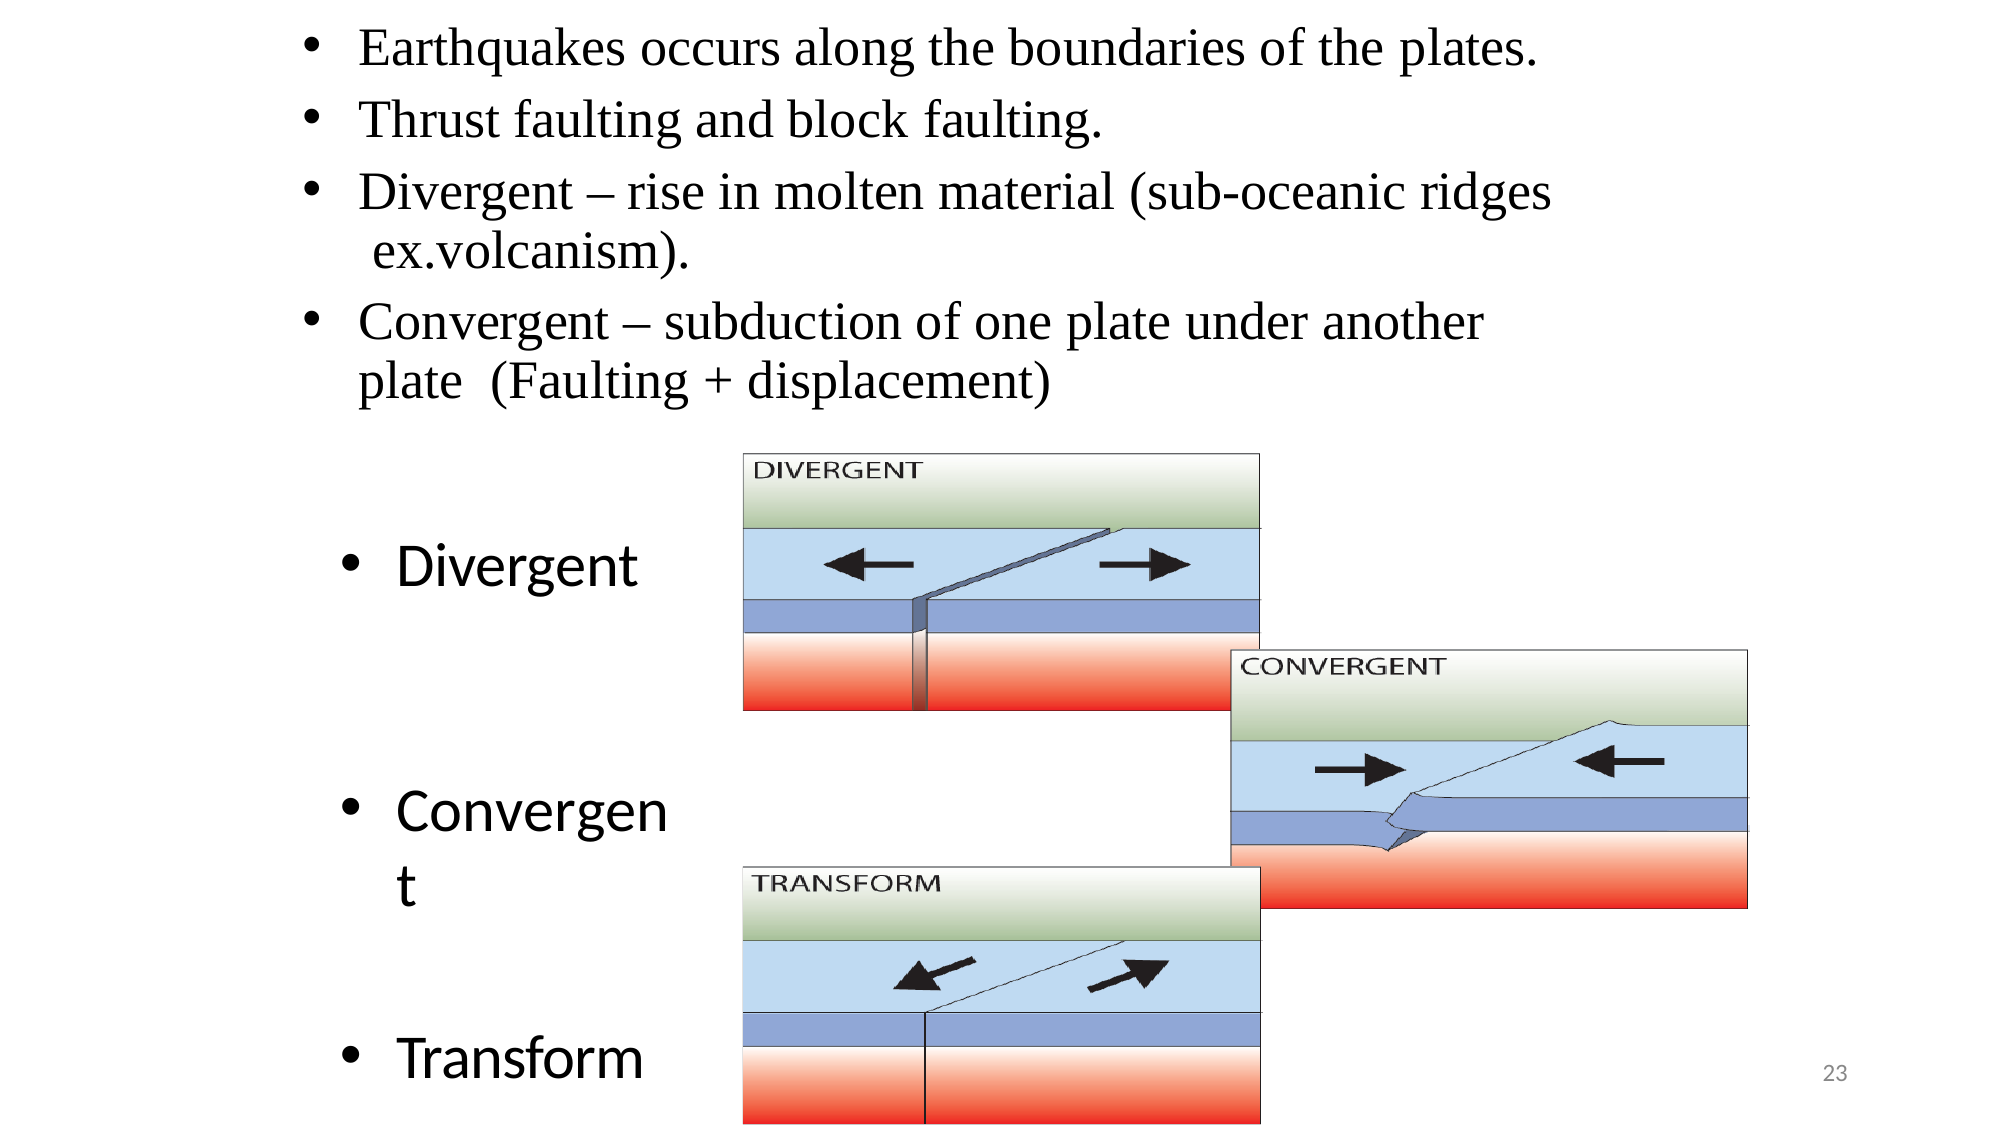

Earthquakes occurs along the boundaries of the plates.
Thrust faulting and block faulting.
Divergent – rise in molten material (sub-oceanic ridges  ex.volcanism).
Convergent – subduction of one plate under another plate  (Faulting + displacement)

Divergent

Convergent
Transform
23